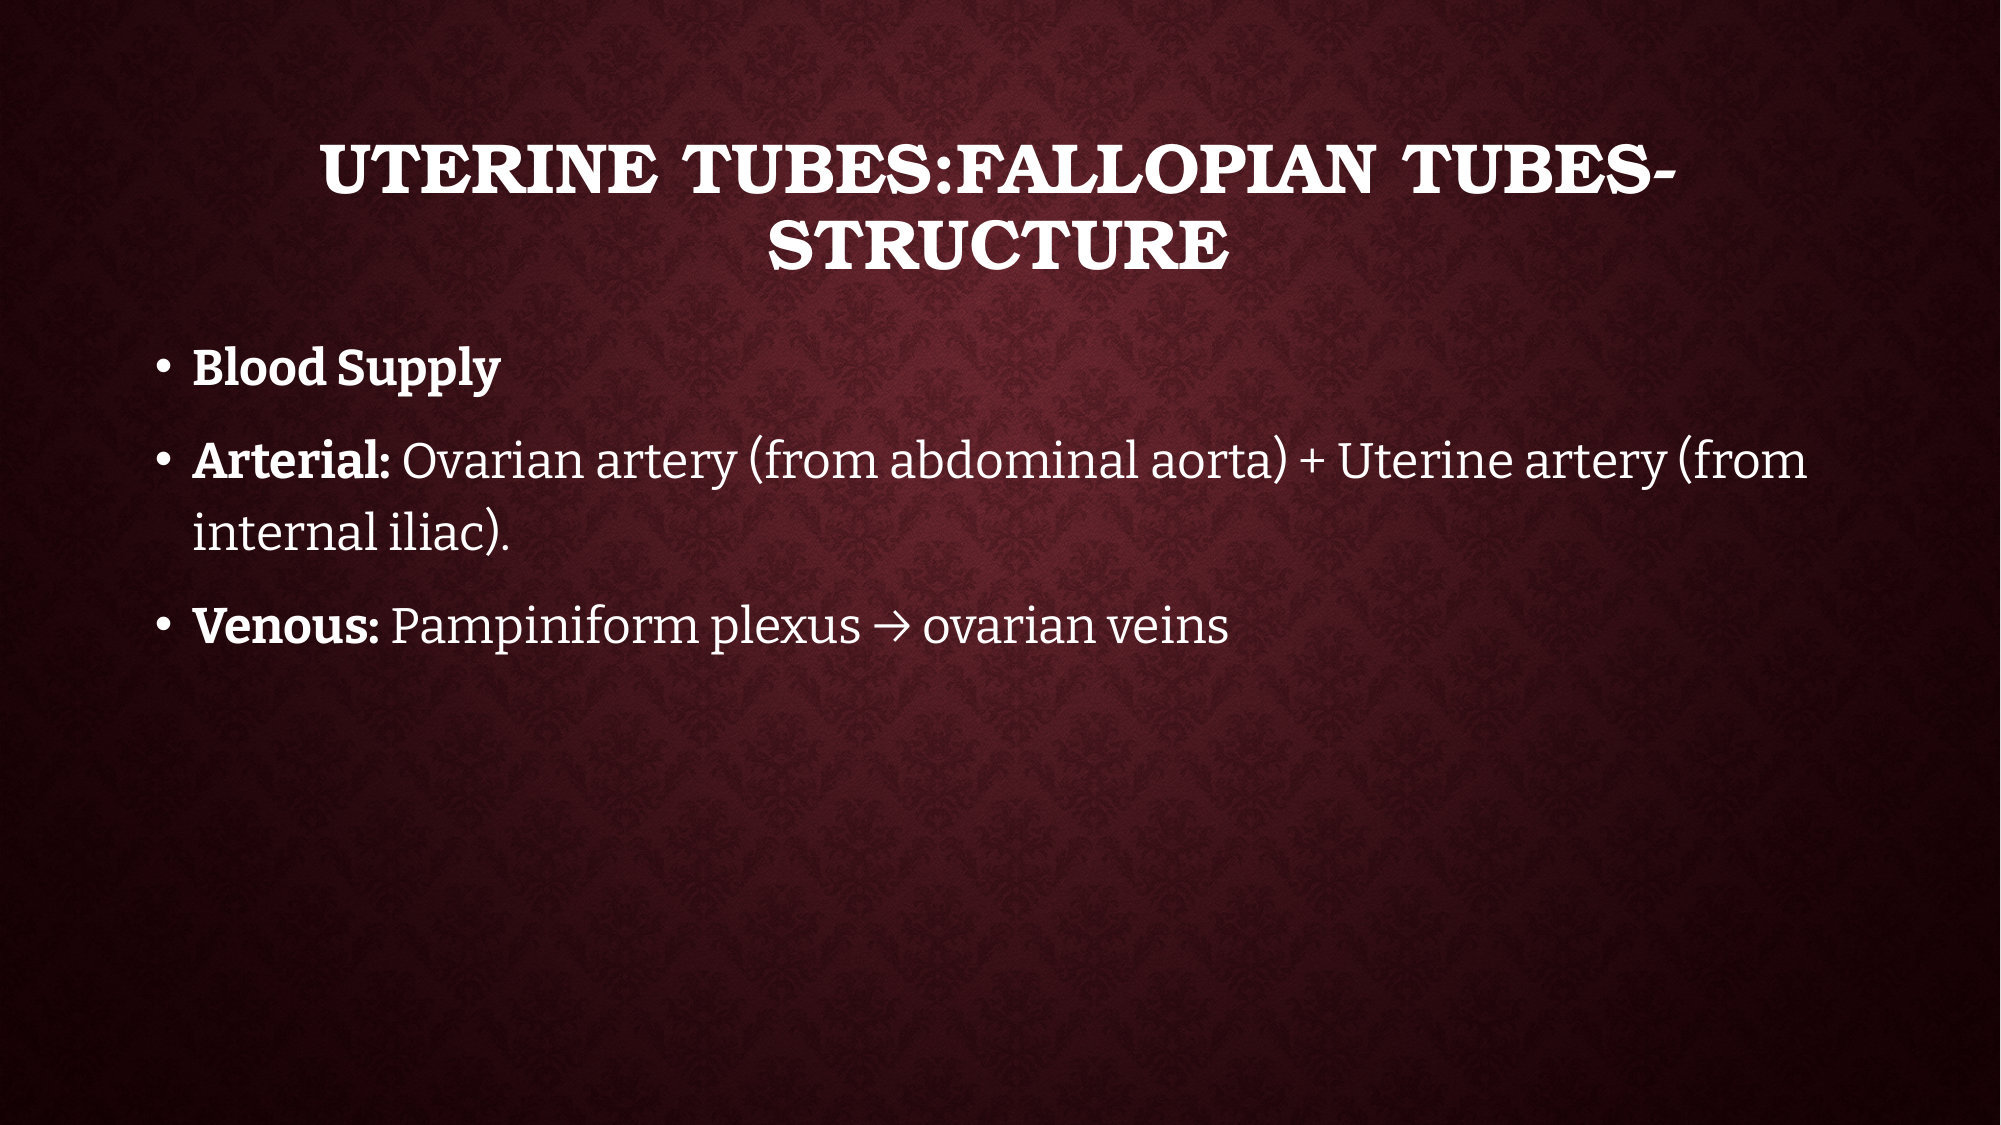

# Uterine tubes:fallopian tubes- structure
Blood Supply
Arterial: Ovarian artery (from abdominal aorta) + Uterine artery (from internal iliac).
Venous: Pampiniform plexus → ovarian veins